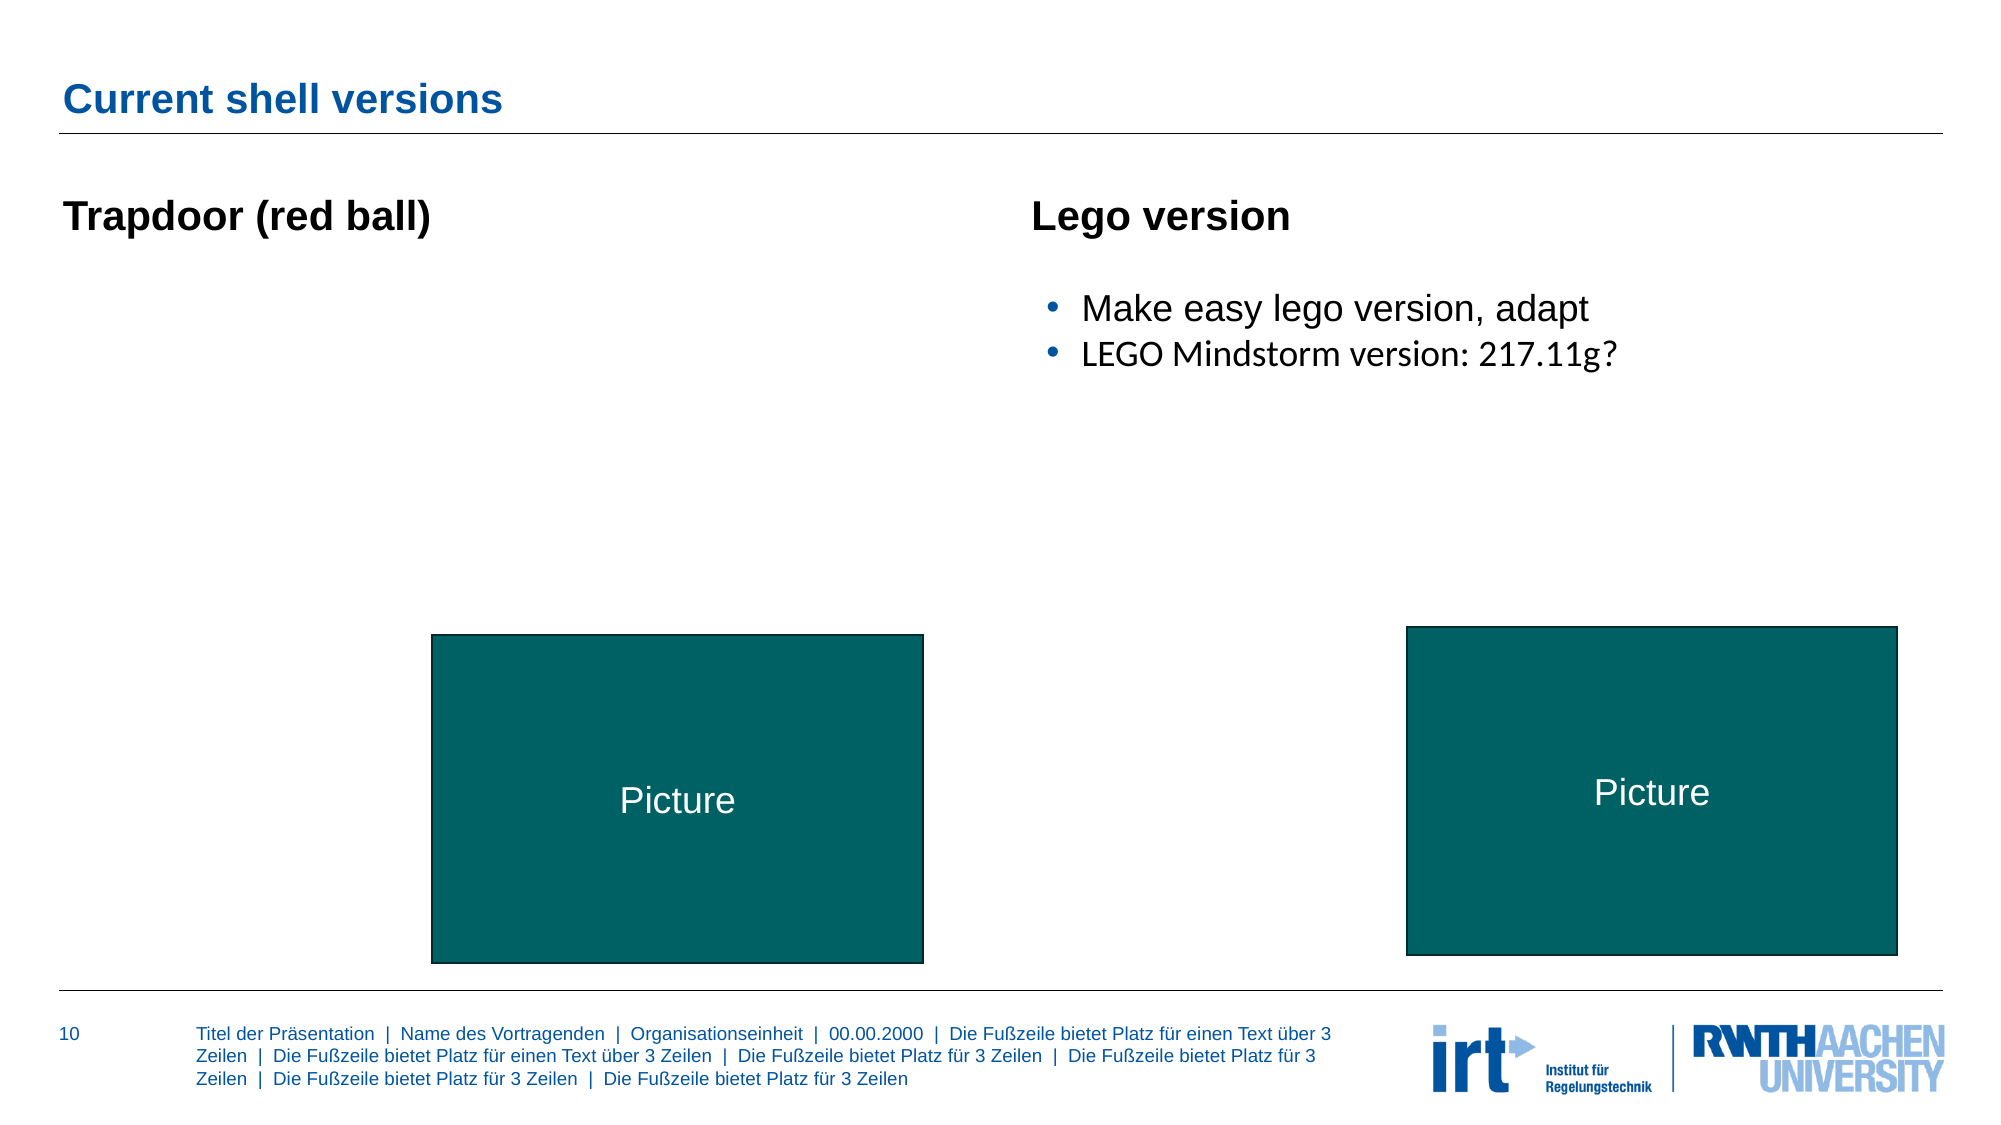

# Current shell versions
Trapdoor (red ball)
Lego version
Make easy lego version, adapt
LEGO Mindstorm version: 217.11g?

Picture
Picture